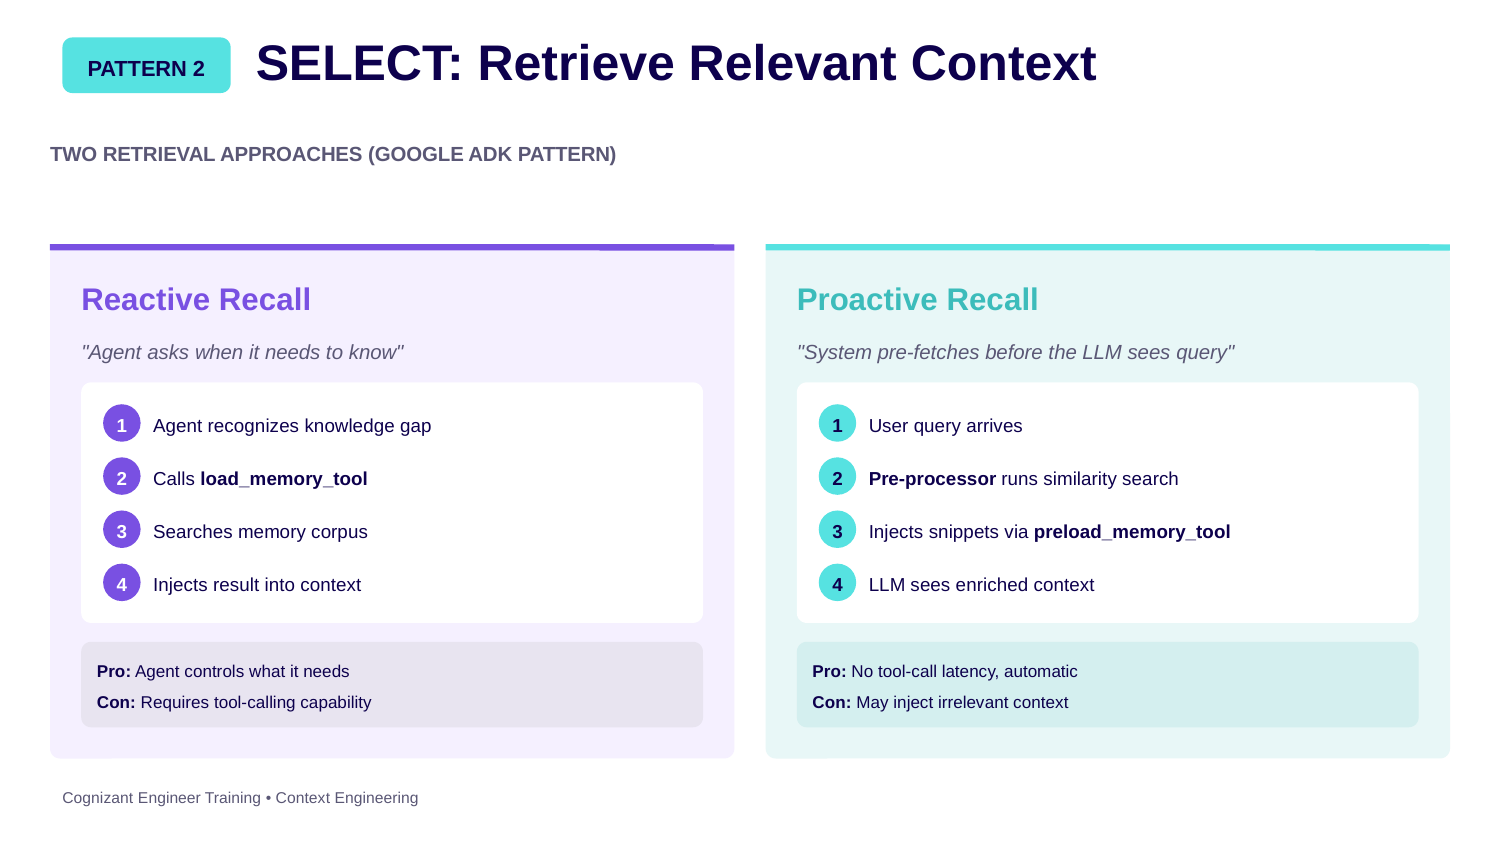

SELECT: Retrieve Relevant Context
PATTERN 2
TWO RETRIEVAL APPROACHES (GOOGLE ADK PATTERN)

Reactive Recall
Proactive Recall
"Agent asks when it needs to know"
"System pre-fetches before the LLM sees query"

1
Agent recognizes knowledge gap
1
User query arrives

2
Calls load_memory_tool
2
Pre-processor runs similarity search

3
Searches memory corpus
3
Injects snippets via preload_memory_tool

4
Injects result into context
4
LLM sees enriched context

Pro: Agent controls what it needs
Pro: No tool-call latency, automatic
Con: Requires tool-calling capability
Con: May inject irrelevant context
Cognizant Engineer Training • Context Engineering